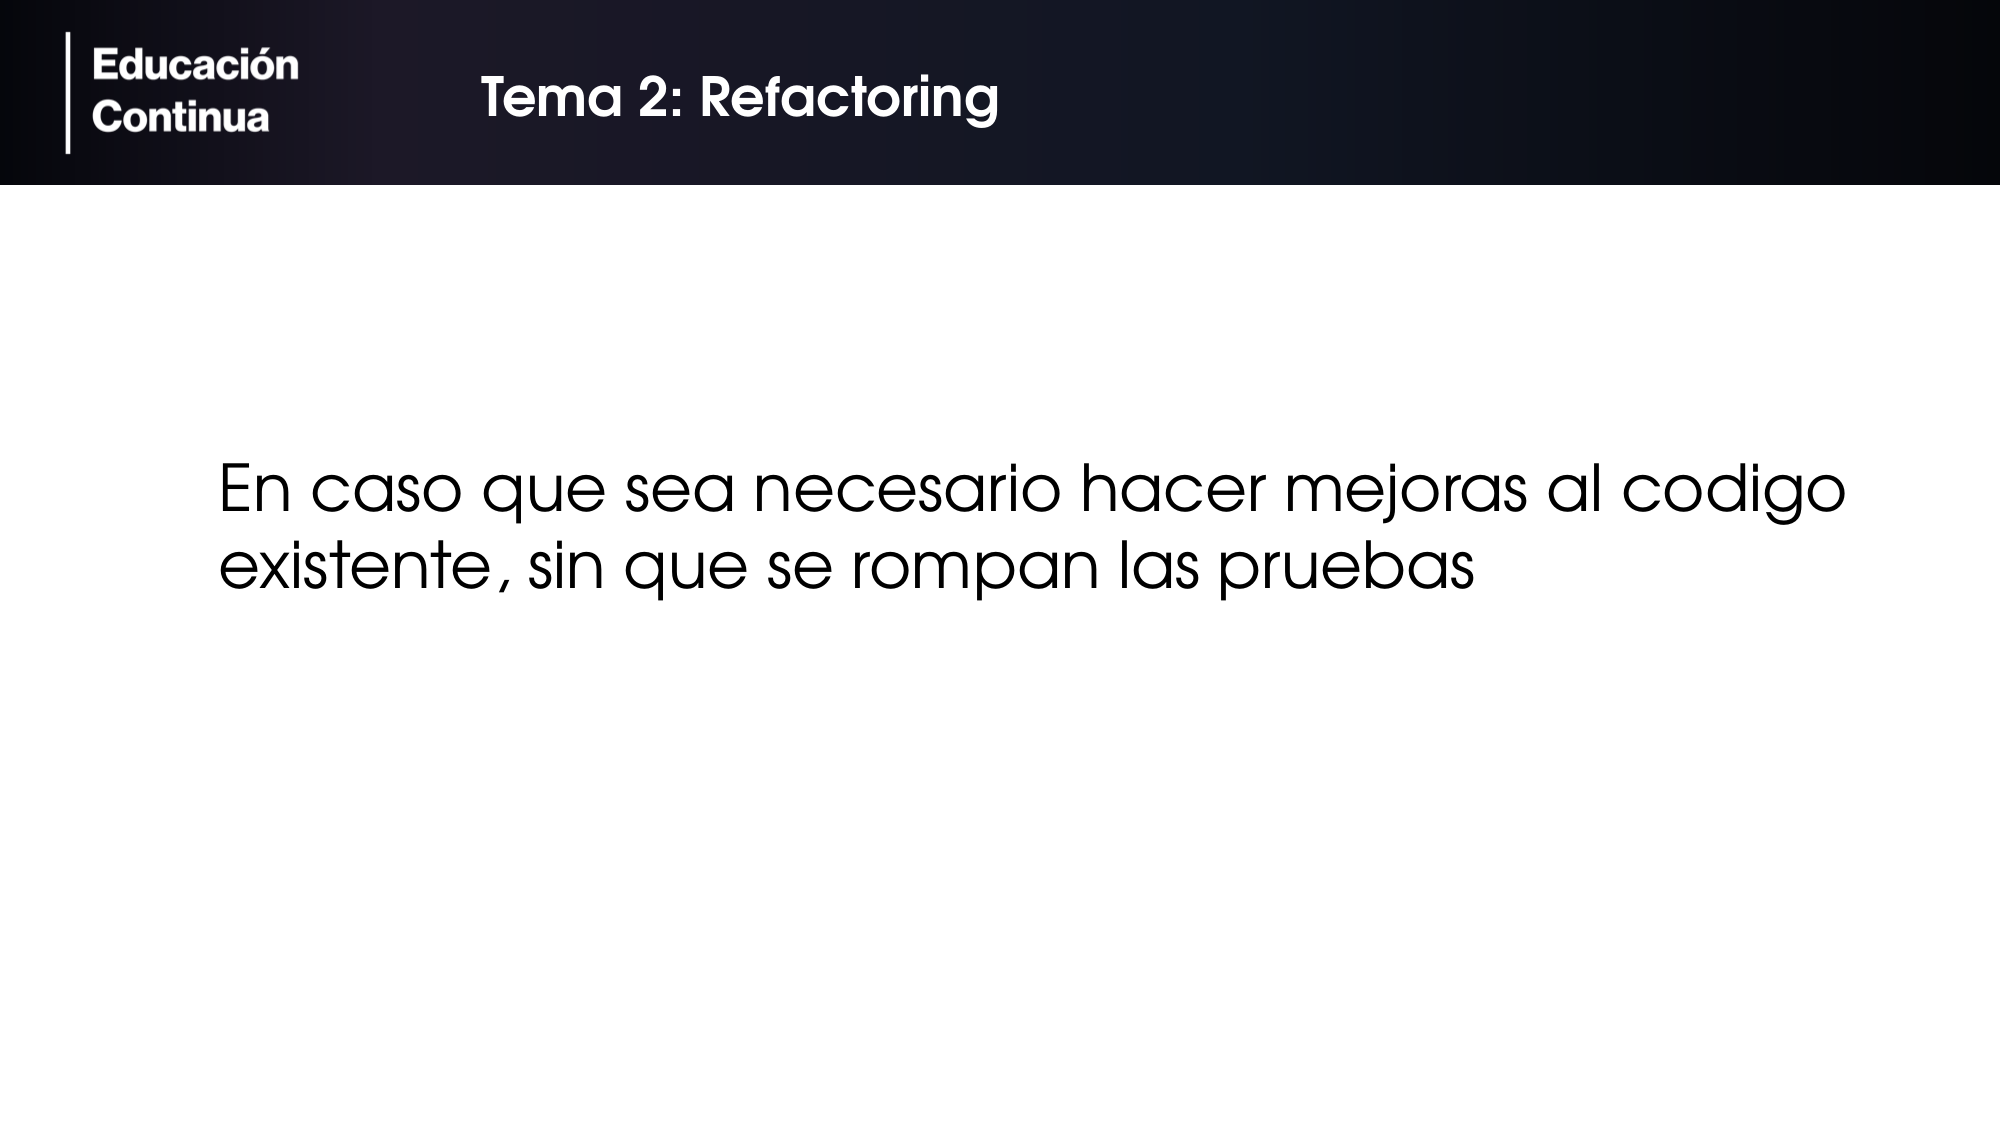

# Tema 2: Refactoring

En caso que sea necesario hacer mejoras al codigo existente, sin que se rompan las pruebas